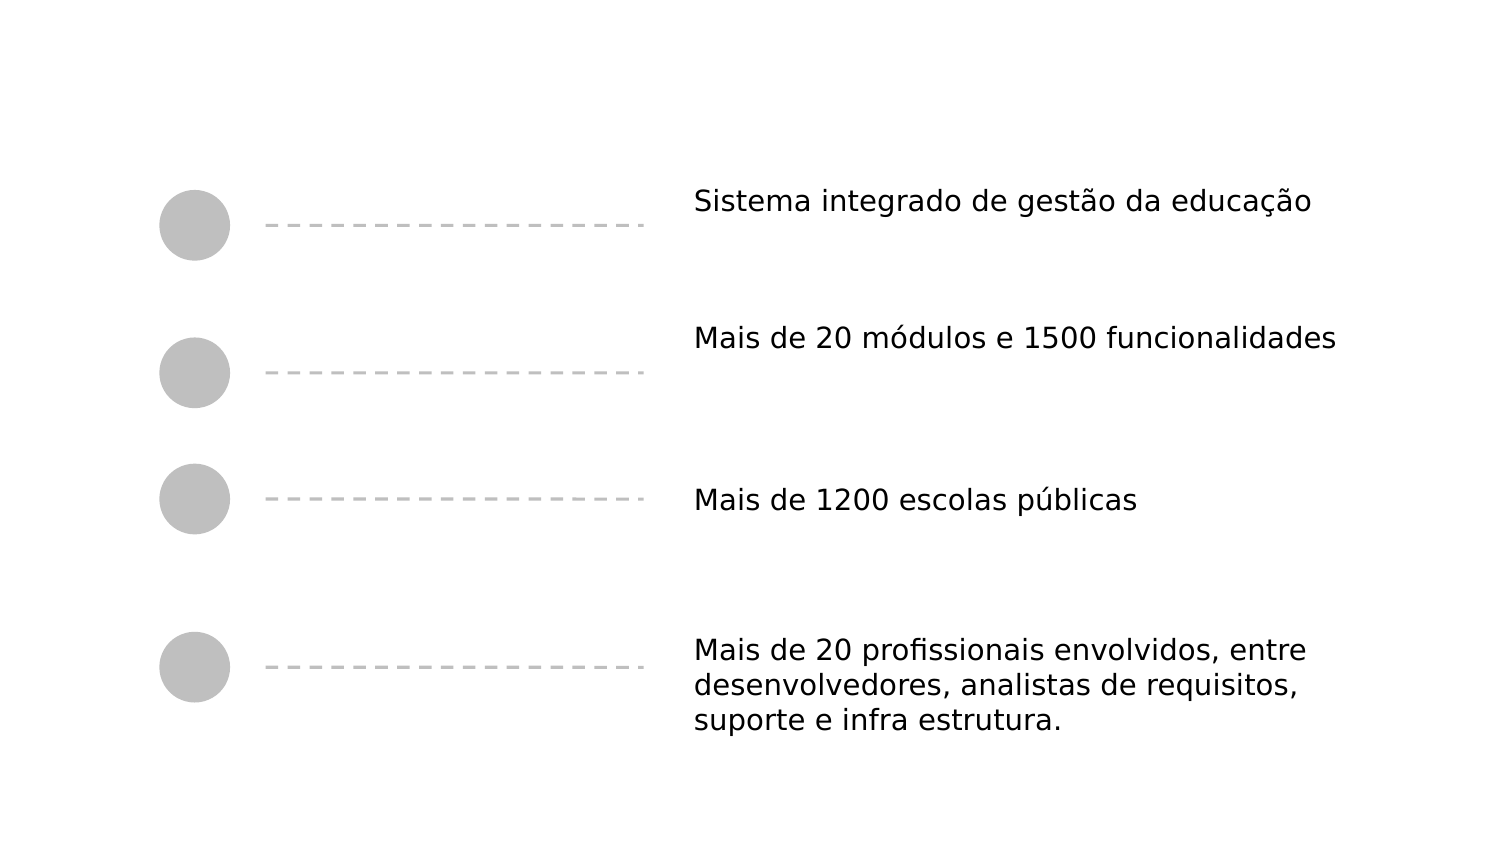

Sistema integrado de gestão da educação

Mais de 20 módulos e 1500 funcionalidades

Mais de 1200 escolas públicas

Mais de 20 profissionais envolvidos, entre desenvolvedores, analistas de requisitos, suporte e infra estrutura.